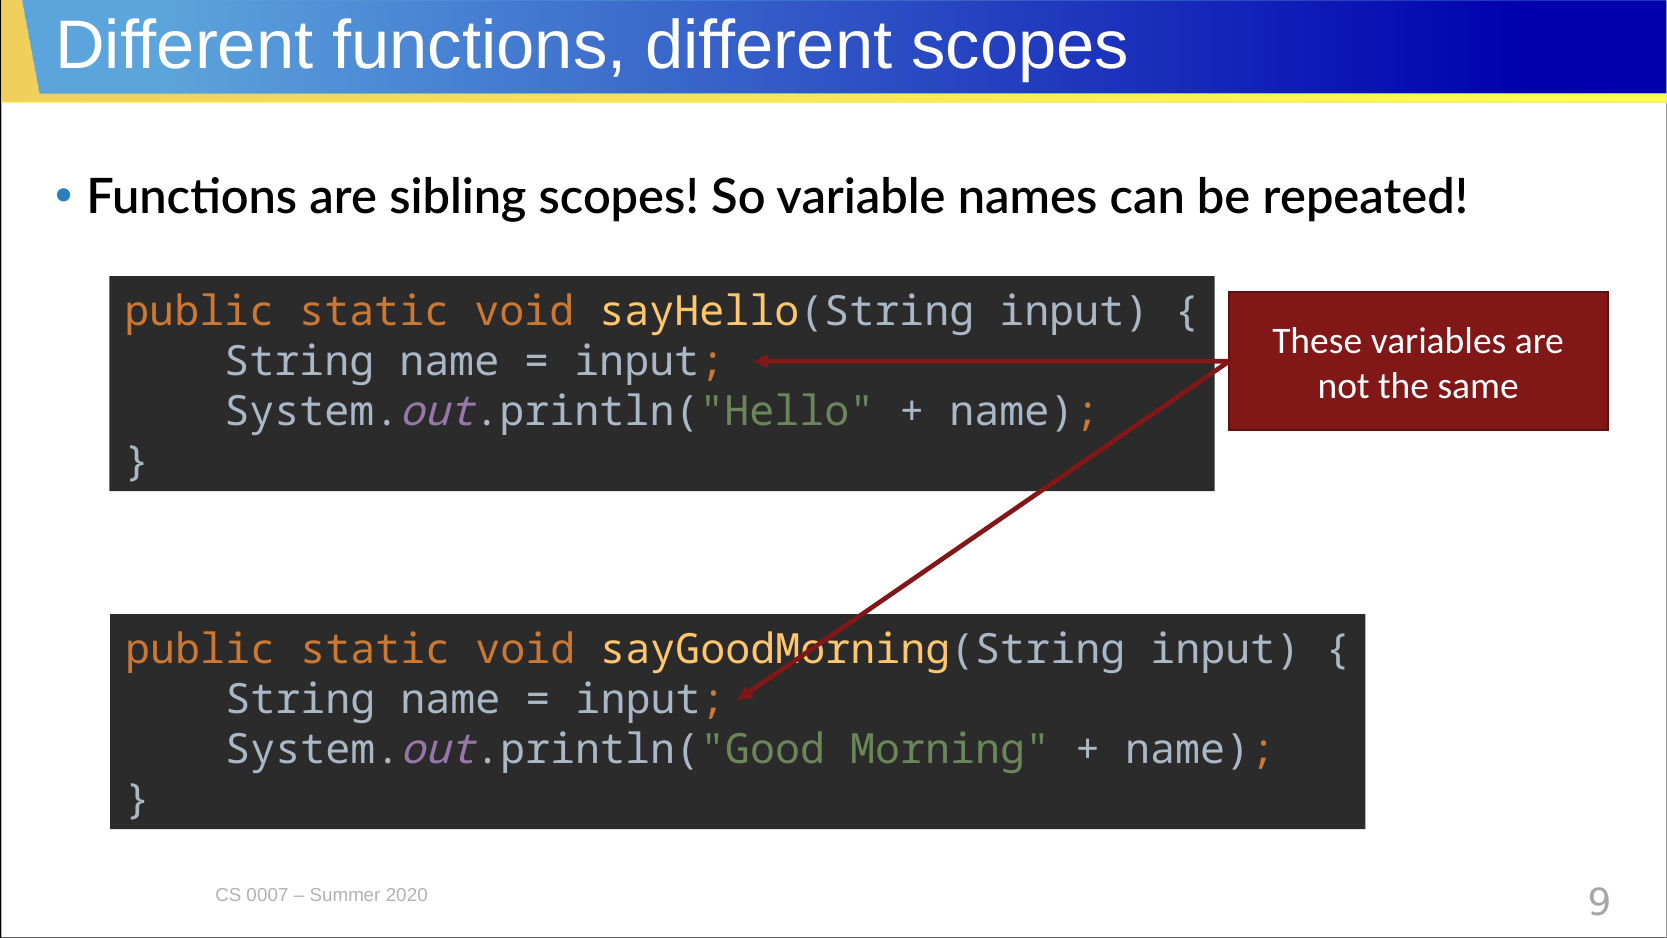

# Different functions, different scopes
Functions are sibling scopes! So variable names can be repeated!
public static void sayHello(String input) {
    String name = input;
    System.out.println("Hello" + name);
}
These variables are not the same
public static void sayGoodMorning(String input) {
    String name = input;
    System.out.println("Good Morning" + name);
}
CS 0007 – Summer 2020
9